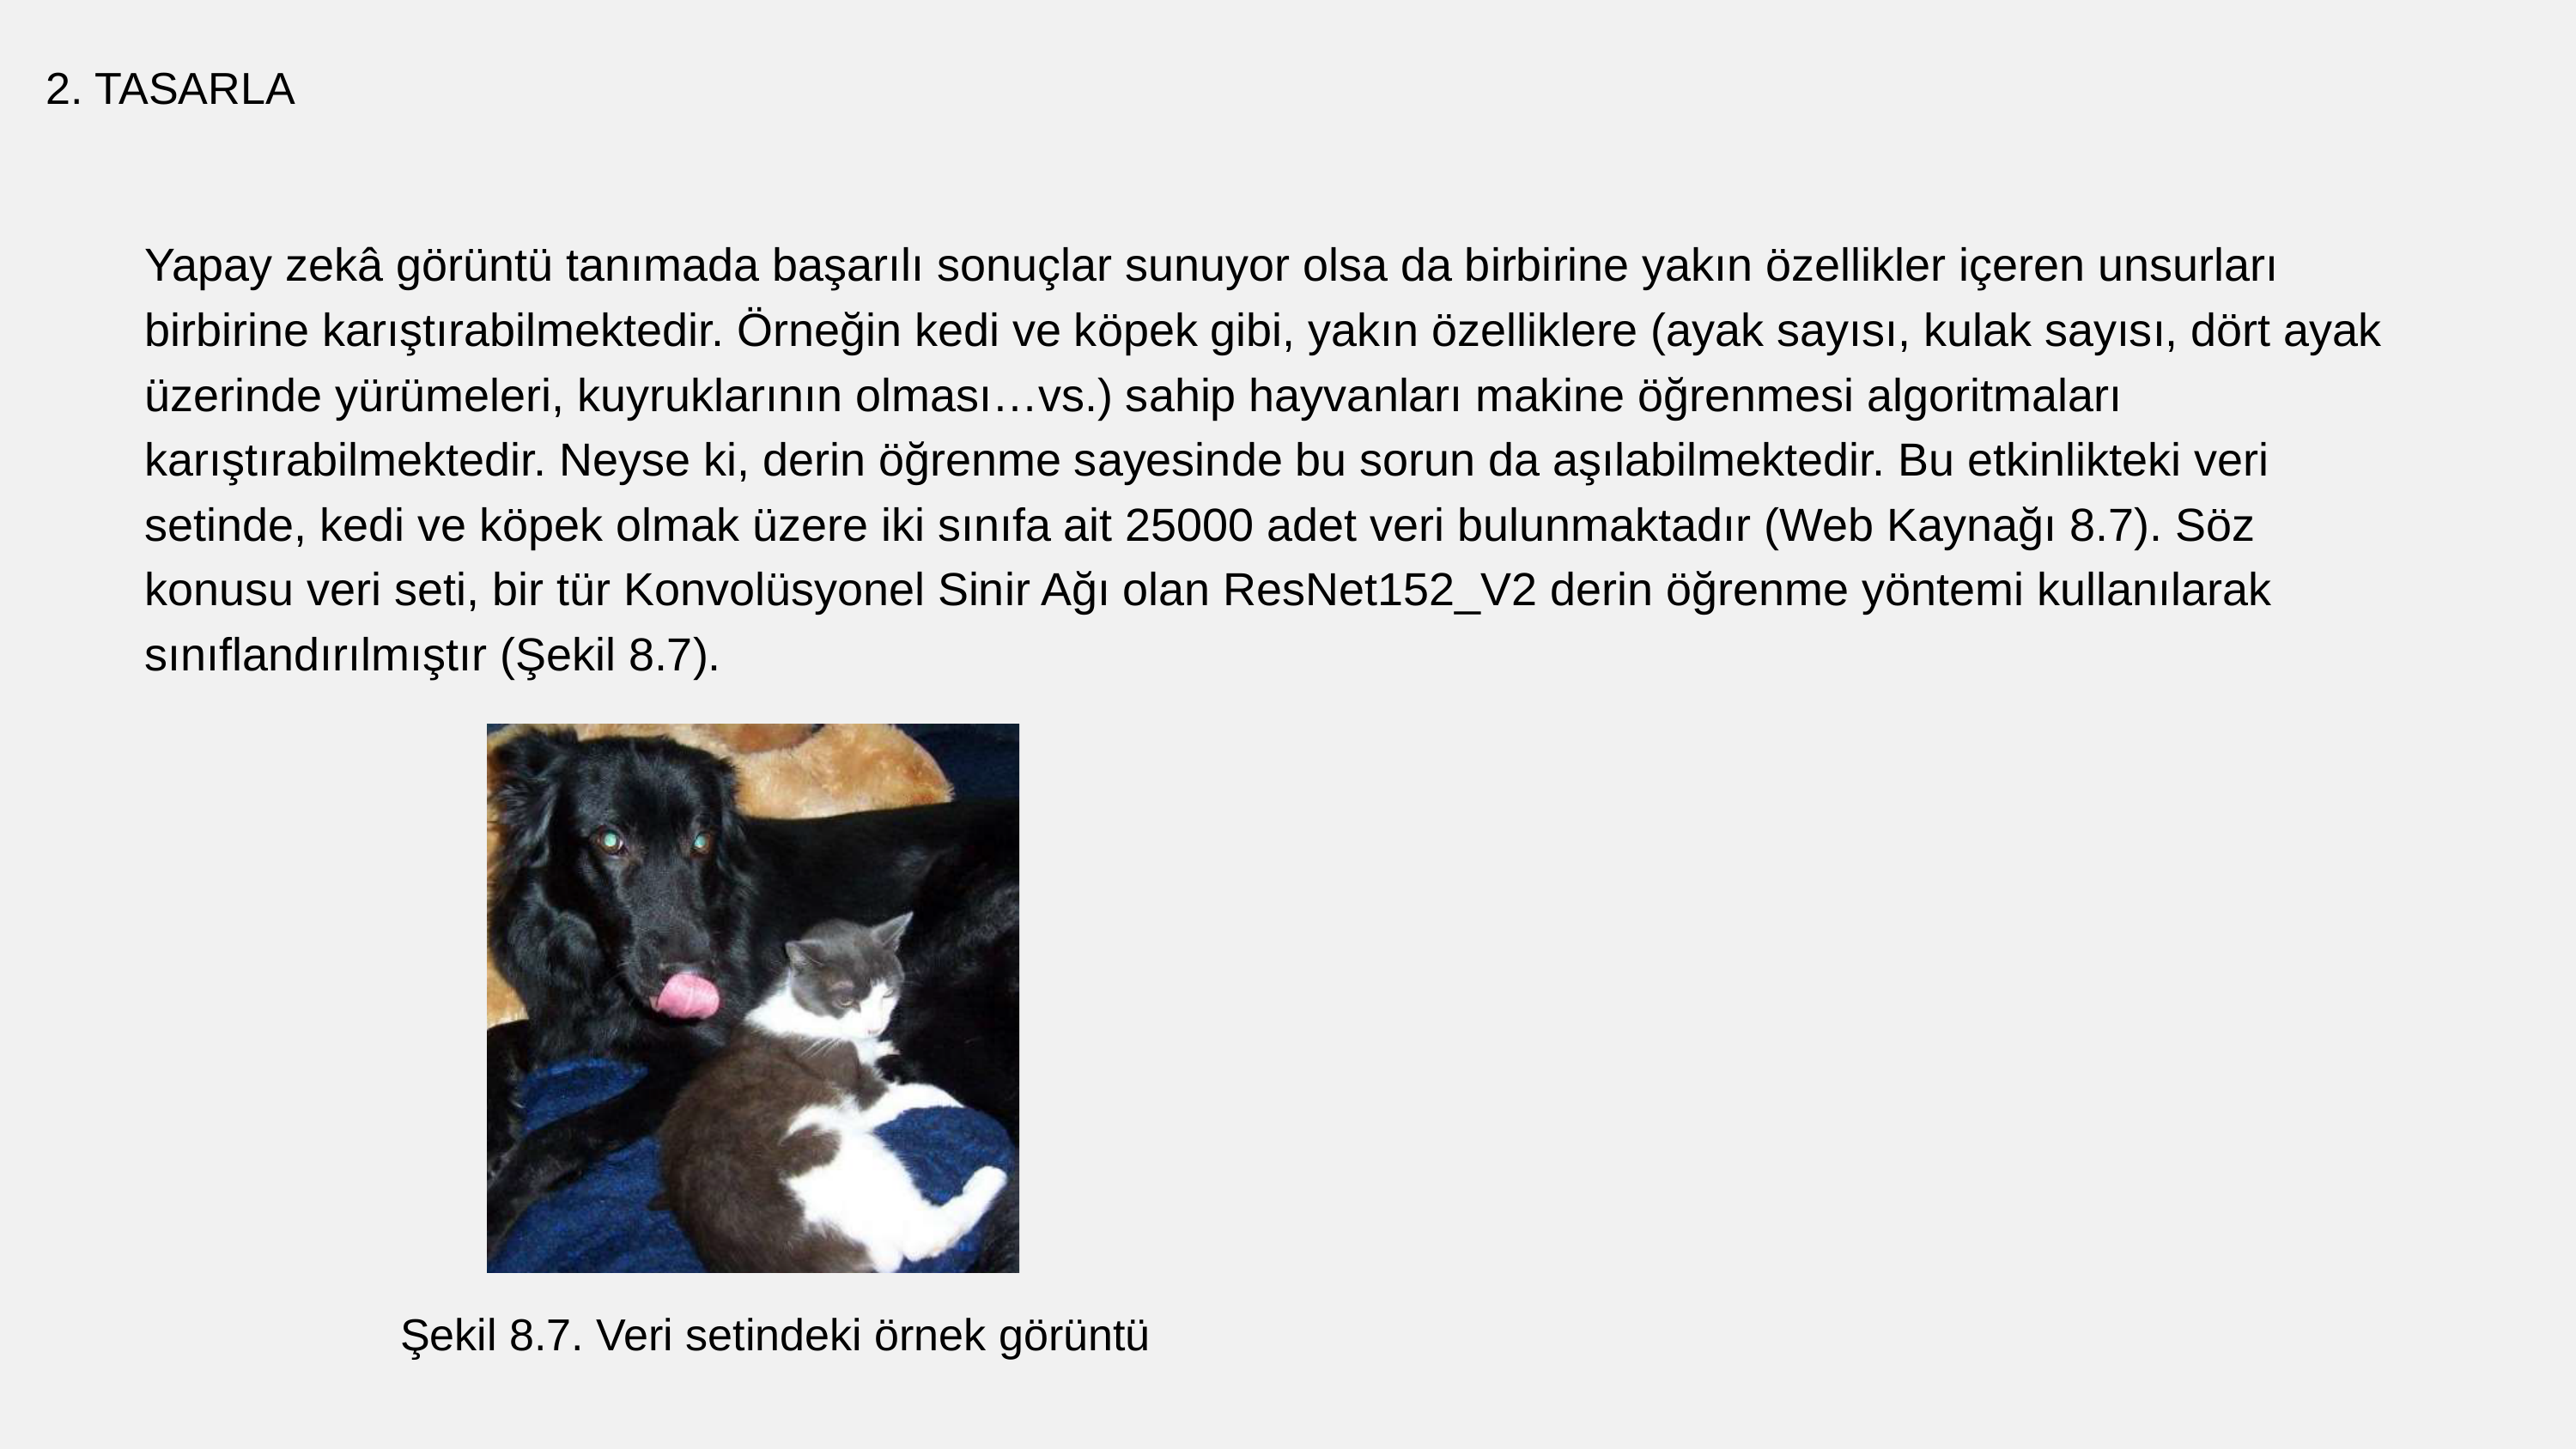

2. TASARLA
Yapay zekâ görüntü tanımada başarılı sonuçlar sunuyor olsa da birbirine yakın özellikler içeren unsurları birbirine karıştırabilmektedir. Örneğin kedi ve köpek gibi, yakın özelliklere (ayak sayısı, kulak sayısı, dört ayak üzerinde yürümeleri, kuyruklarının olması…vs.) sahip hayvanları makine öğrenmesi algoritmaları karıştırabilmektedir. Neyse ki, derin öğrenme sayesinde bu sorun da aşılabilmektedir. Bu etkinlikteki veri setinde, kedi ve köpek olmak üzere iki sınıfa ait 25000 adet veri bulunmaktadır (Web Kaynağı 8.7). Söz konusu veri seti, bir tür Konvolüsyonel Sinir Ağı olan ResNet152_V2 derin öğrenme yöntemi kullanılarak sınıflandırılmıştır (Şekil 8.7).

Şekil 8.7. Veri setindeki örnek görüntü